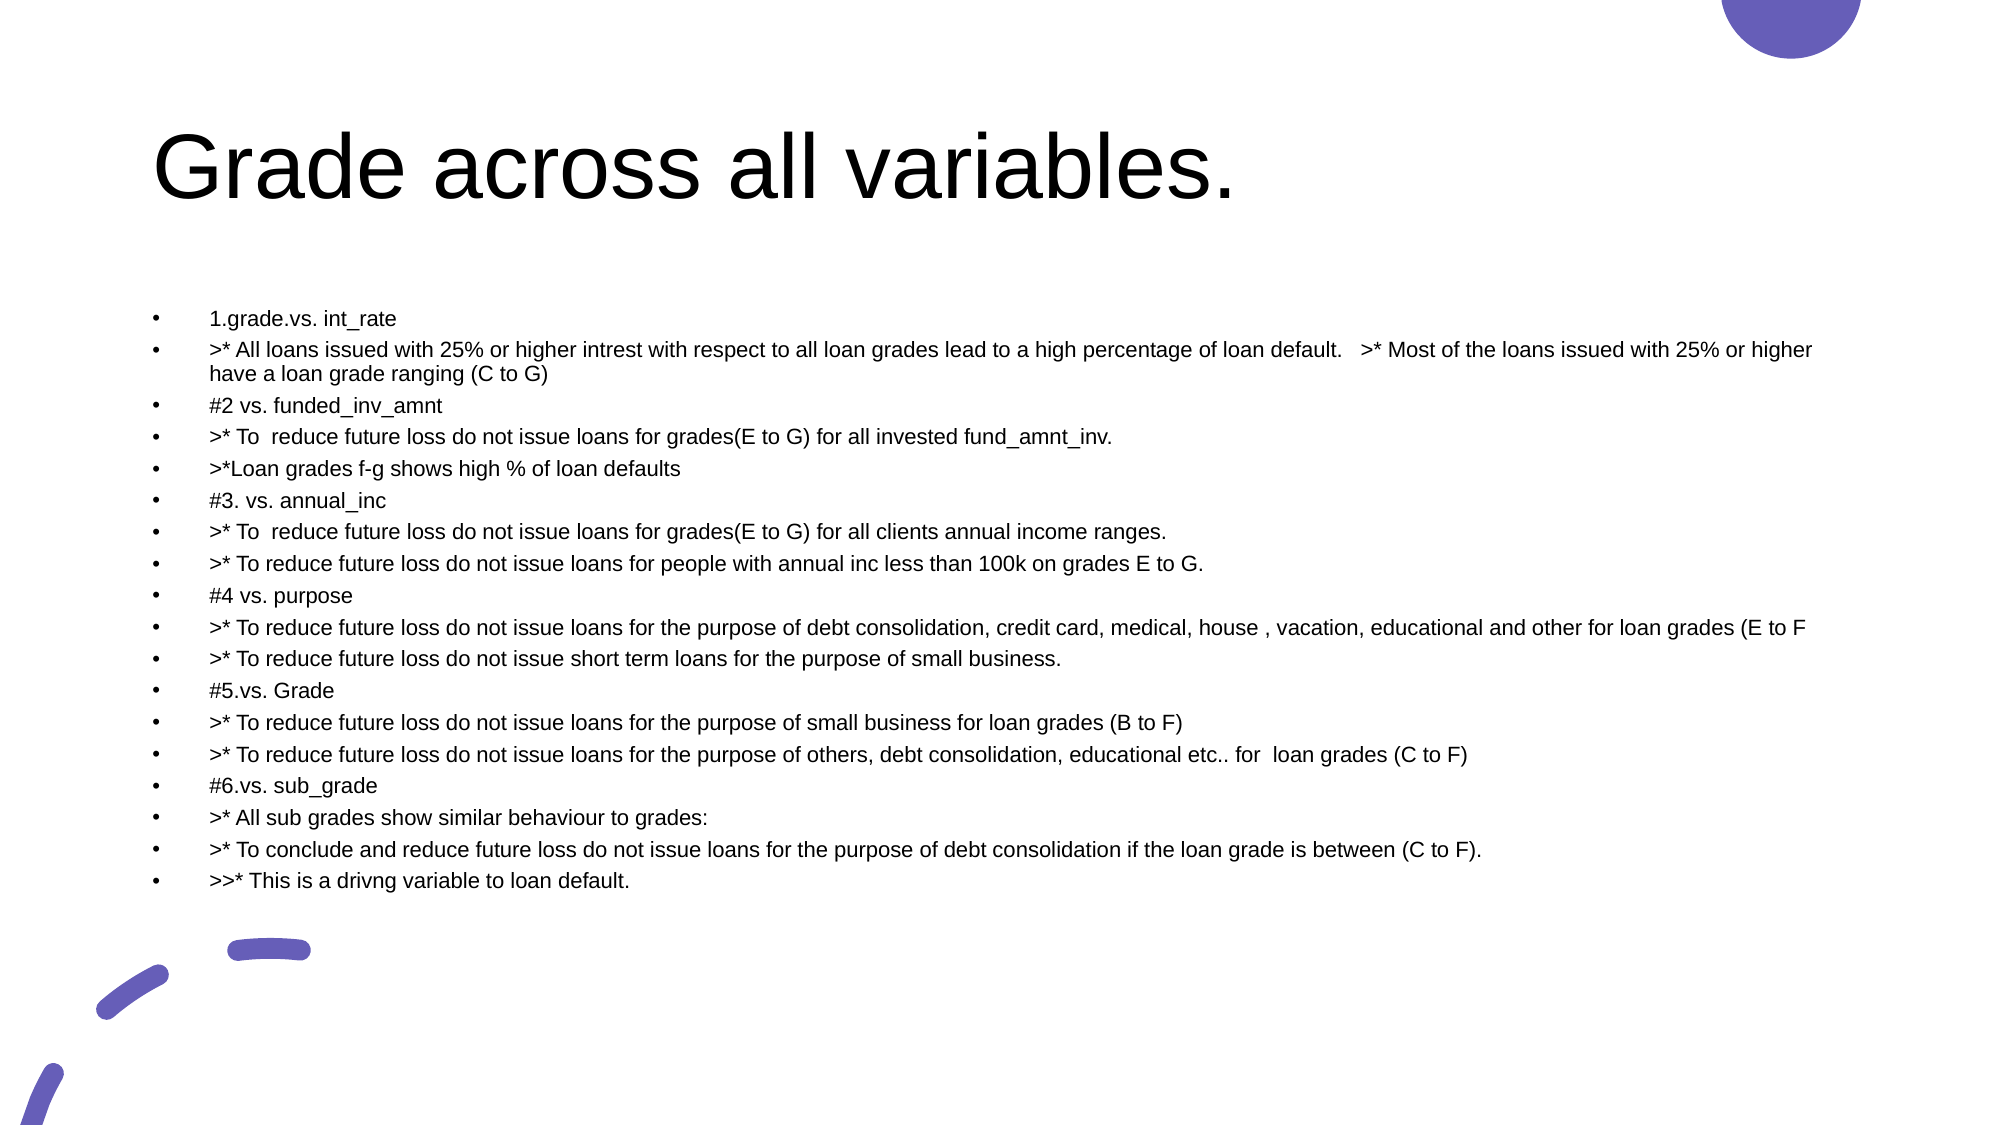

# Grade across all variables.
1.grade.vs. int_rate
>* All loans issued with 25% or higher intrest with respect to all loan grades lead to a high percentage of loan default.   >* Most of the loans issued with 25% or higher have a loan grade ranging (C to G)
#2 vs. funded_inv_amnt
>* To  reduce future loss do not issue loans for grades(E to G) for all invested fund_amnt_inv.
>*Loan grades f-g shows high % of loan defaults
#3. vs. annual_inc
>* To  reduce future loss do not issue loans for grades(E to G) for all clients annual income ranges.
>* To reduce future loss do not issue loans for people with annual inc less than 100k on grades E to G.
#4 vs. purpose
>* To reduce future loss do not issue loans for the purpose of debt consolidation, credit card, medical, house , vacation, educational and other for loan grades (E to F
>* To reduce future loss do not issue short term loans for the purpose of small business.
#5.vs. Grade
>* To reduce future loss do not issue loans for the purpose of small business for loan grades (B to F)
>* To reduce future loss do not issue loans for the purpose of others, debt consolidation, educational etc.. for  loan grades (C to F)
#6.vs. sub_grade
>* All sub grades show similar behaviour to grades:
>* To conclude and reduce future loss do not issue loans for the purpose of debt consolidation if the loan grade is between (C to F).
>>* This is a drivng variable to loan default.